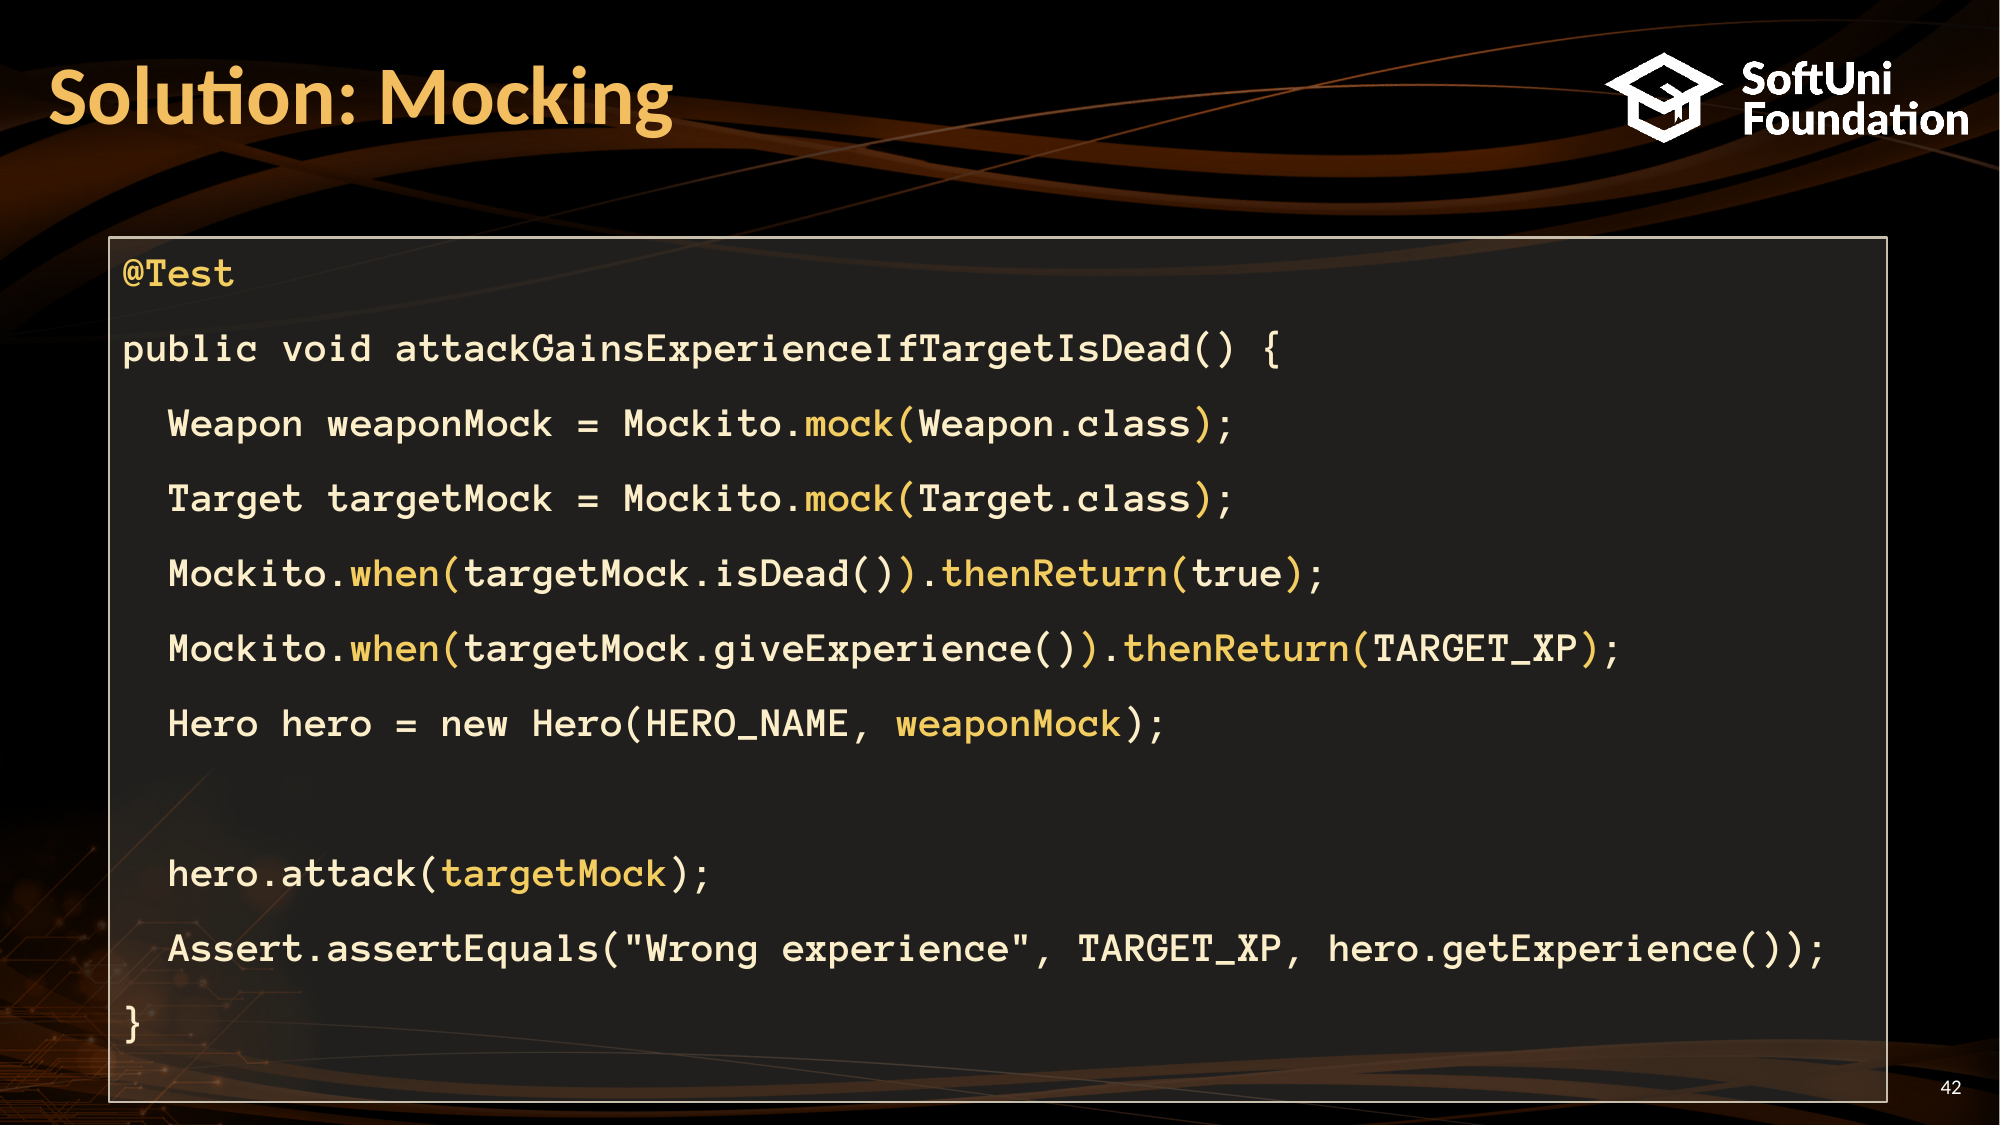

Solution: Mocking
@Test
public void attackGainsExperienceIfTargetIsDead() {
  Weapon weaponMock = Mockito.mock(Weapon.class);
  Target targetMock = Mockito.mock(Target.class);
  Mockito.when(targetMock.isDead()).thenReturn(true);
  Mockito.when(targetMock.giveExperience()).thenReturn(TARGET_XP);
  Hero hero = new Hero(HERO_NAME, weaponMock);

  hero.attack(targetMock);
  Assert.assertEquals("Wrong experience", TARGET_XP, hero.getExperience());
}
42